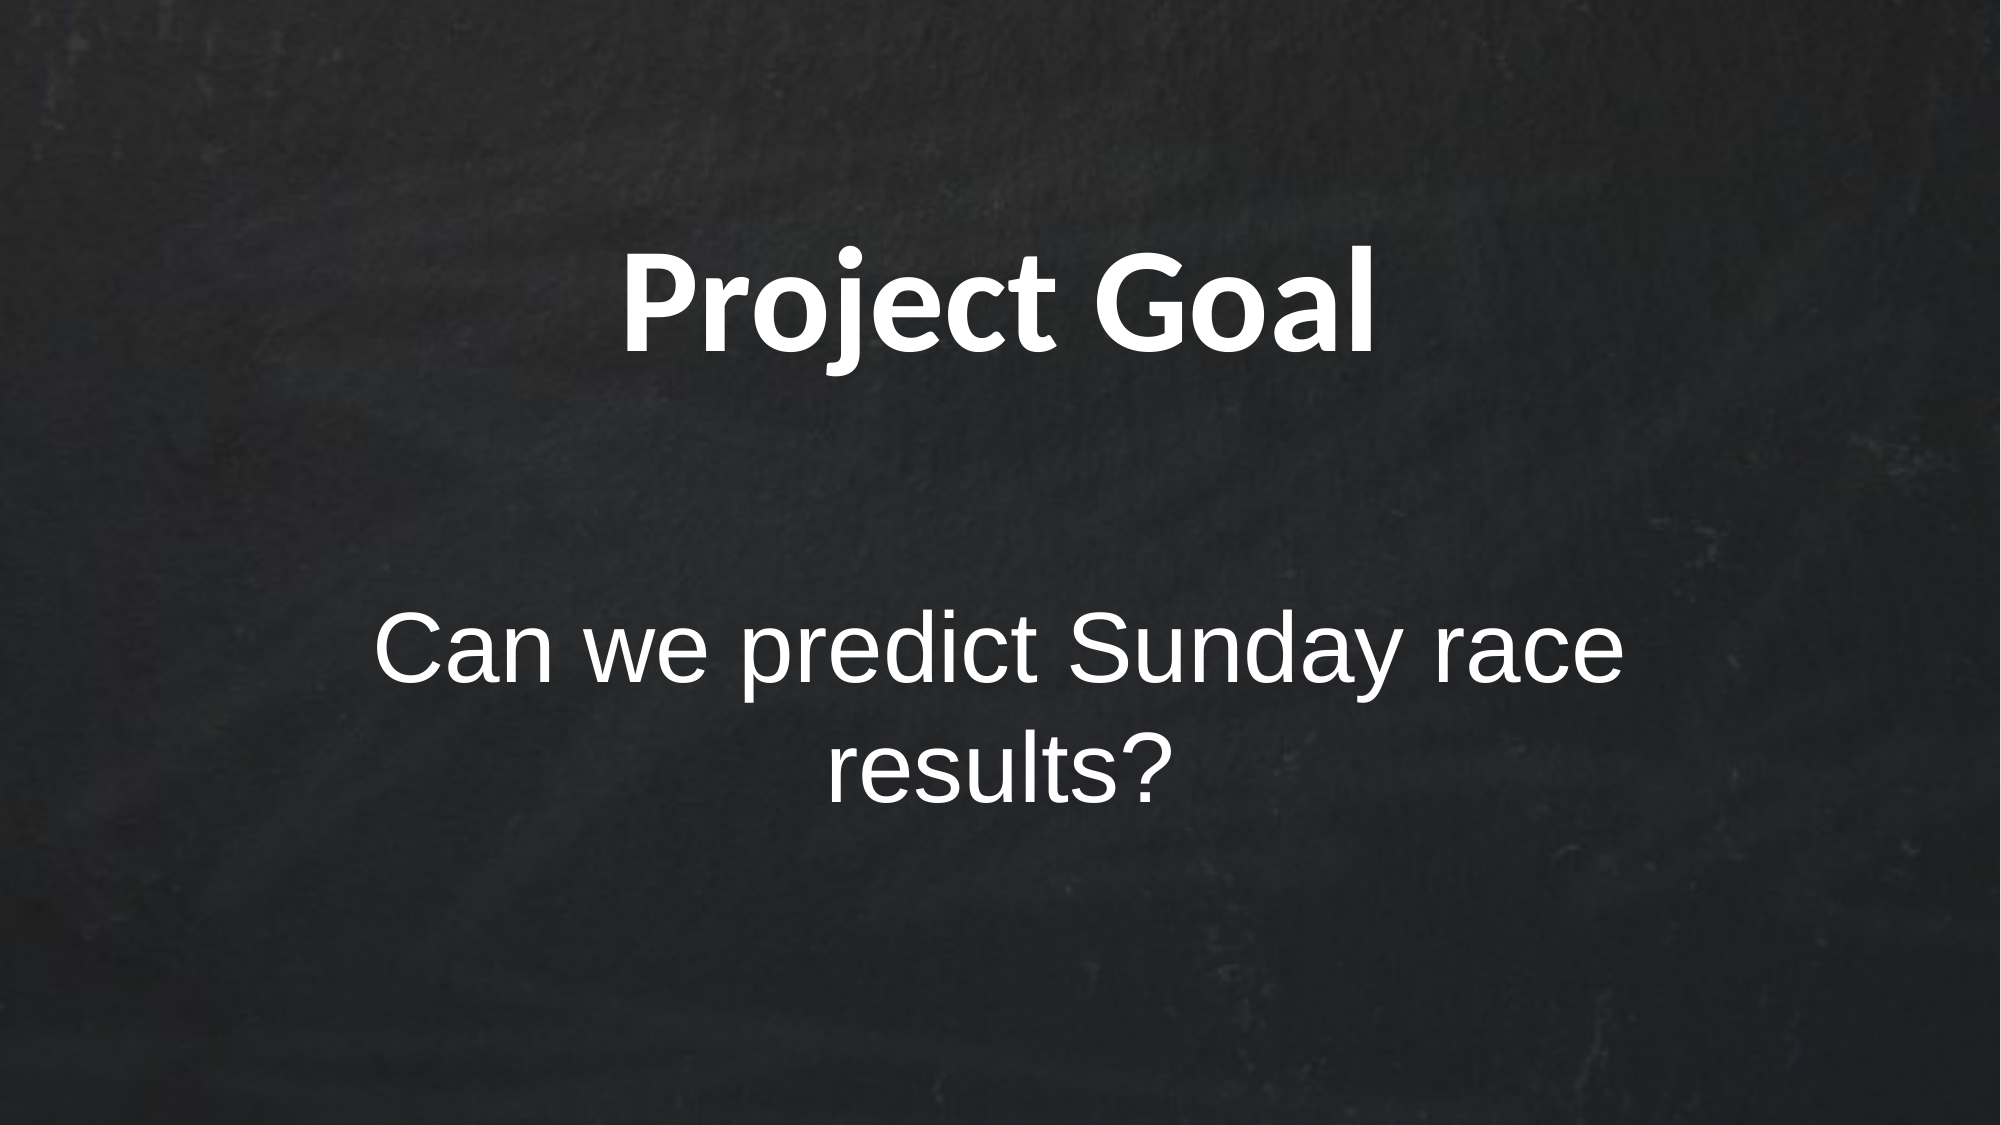

Project Goal
Can we predict Sunday race results?